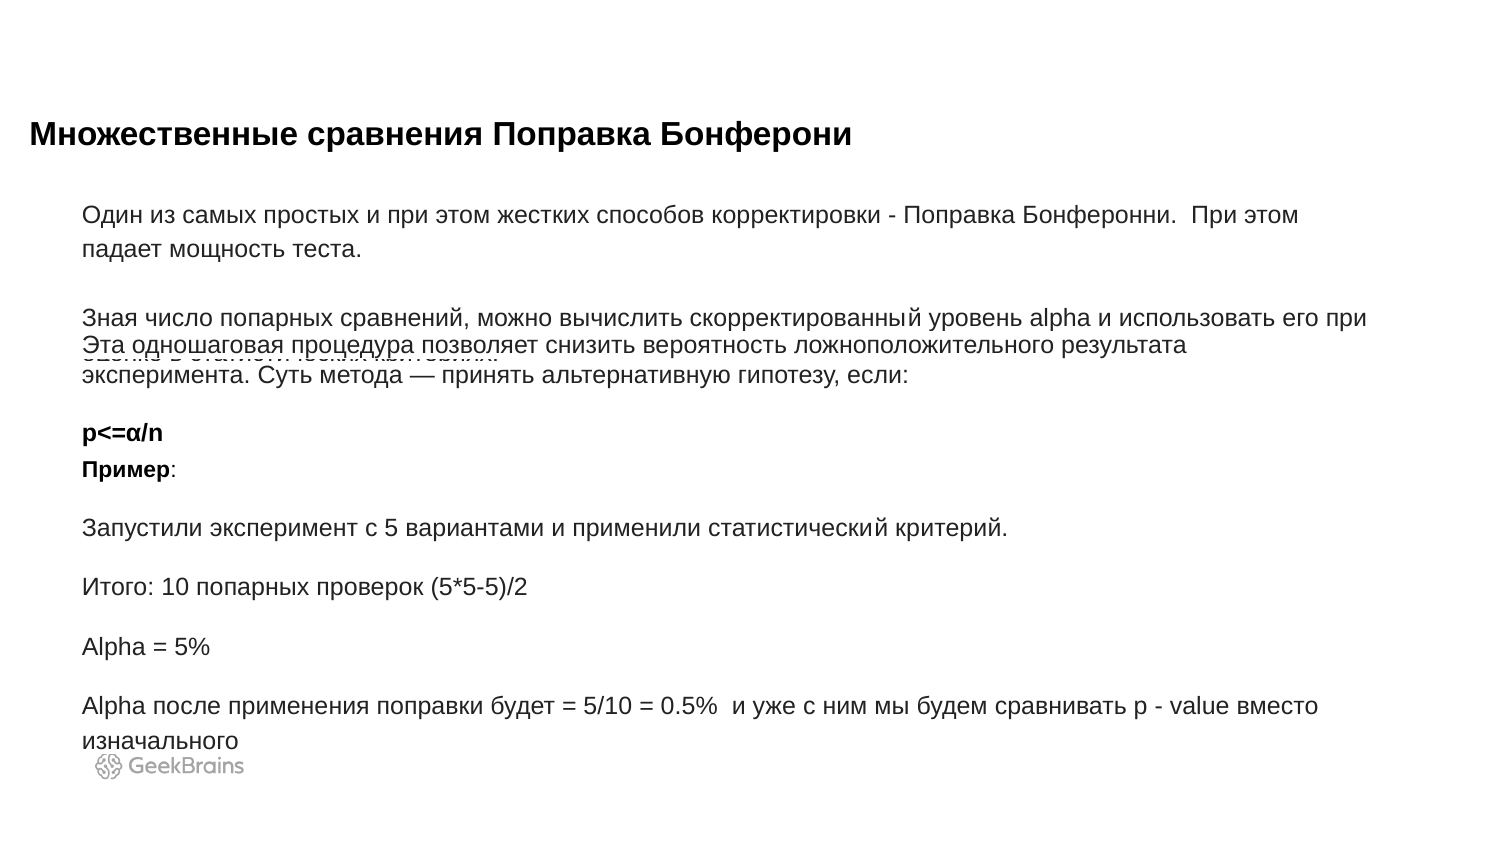

Множественные сравнения Поправка Бонферони

Один из самых простых и при этом жестких способов корректировки - Поправка Бонферонни.  При этом падает мощность теста.

Зная число попарных сравнений, можно вычислить скорректированный уровень alpha и использовать его при оценке в статистических критериях.

Пример:
Запустили эксперимент с 5 вариантами и применили статистический критерий.
Итого: 10 попарных проверок (5*5-5)/2
Alpha = 5%
Alpha после применения поправки будет = 5/10 = 0.5%  и уже с ним мы будем сравнивать p - value вместо  изначального

Эта одношаговая процедура позволяет снизить вероятность ложноположительного результата эксперимента. Суть метода — принять альтернативную гипотезу, если:
p<=α/n